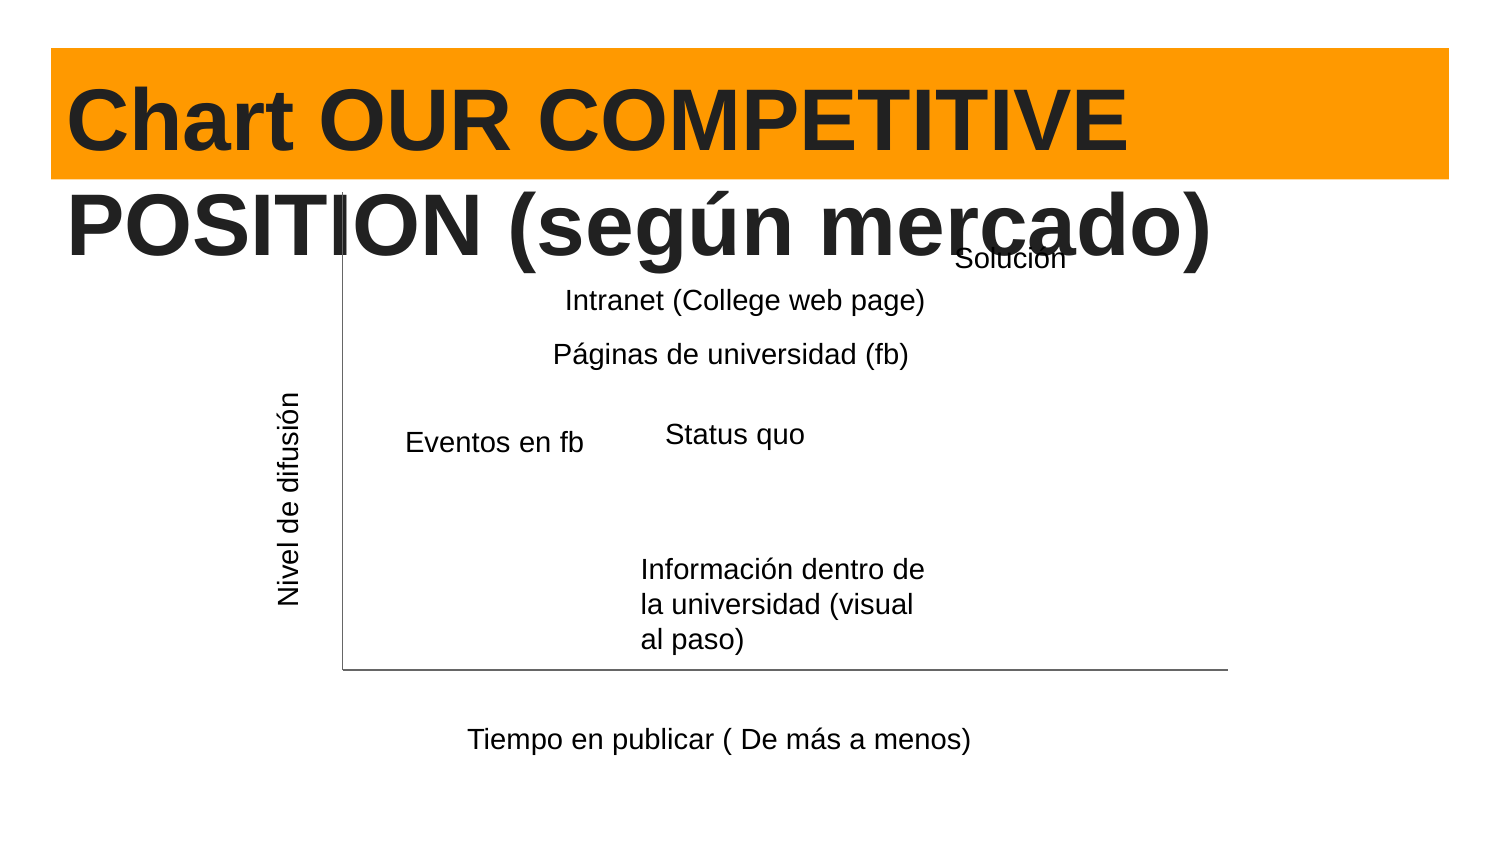

# Chart OUR COMPETITIVE POSITION (según mercado)
Solución

Intranet (College web page)

Páginas de universidad (fb)

Nivel de difusión
Status quo

Eventos en fb

Información dentro de la universidad (visual al paso)

Tiempo en publicar ( De más a menos)